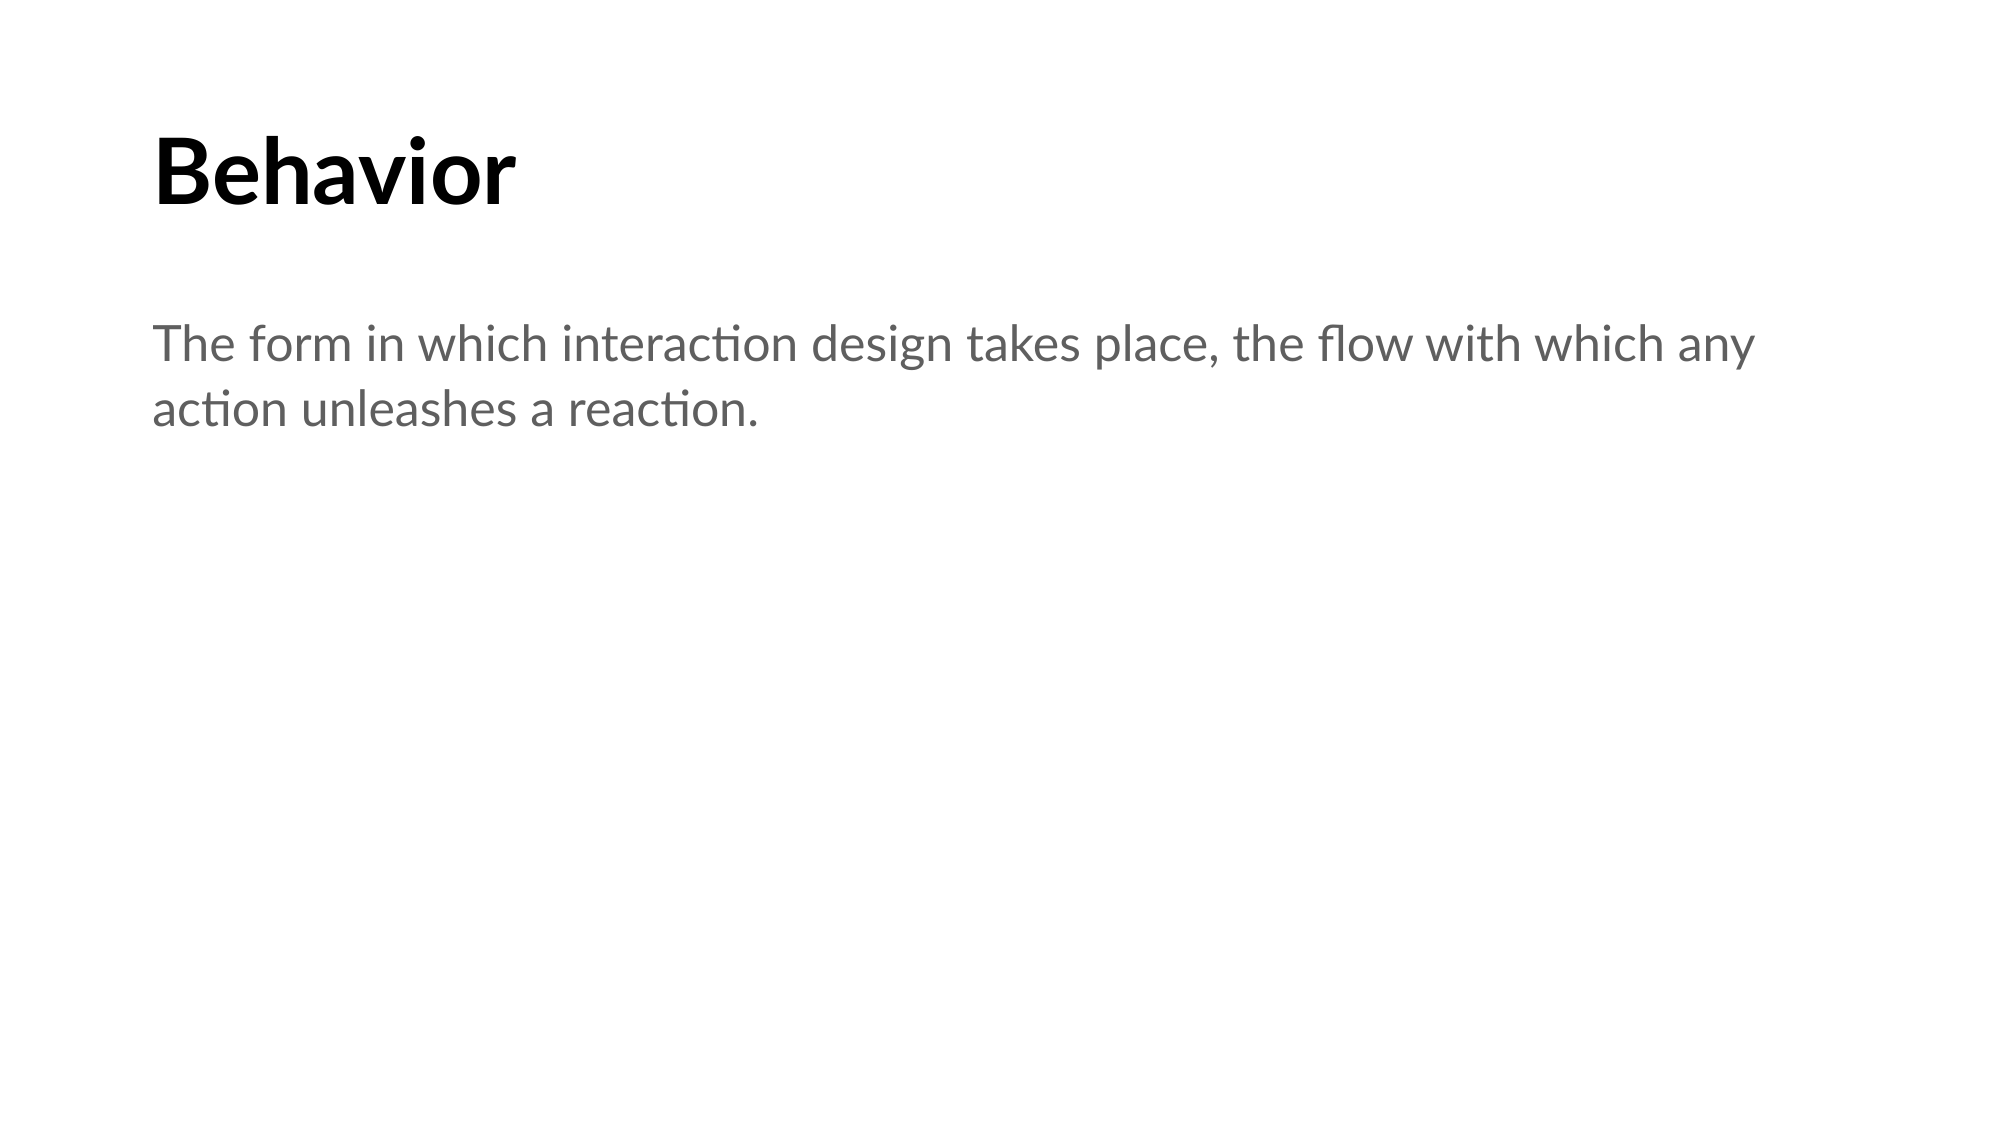

# Behavior
The form in which interaction design takes place, the flow with which any action unleashes a reaction.